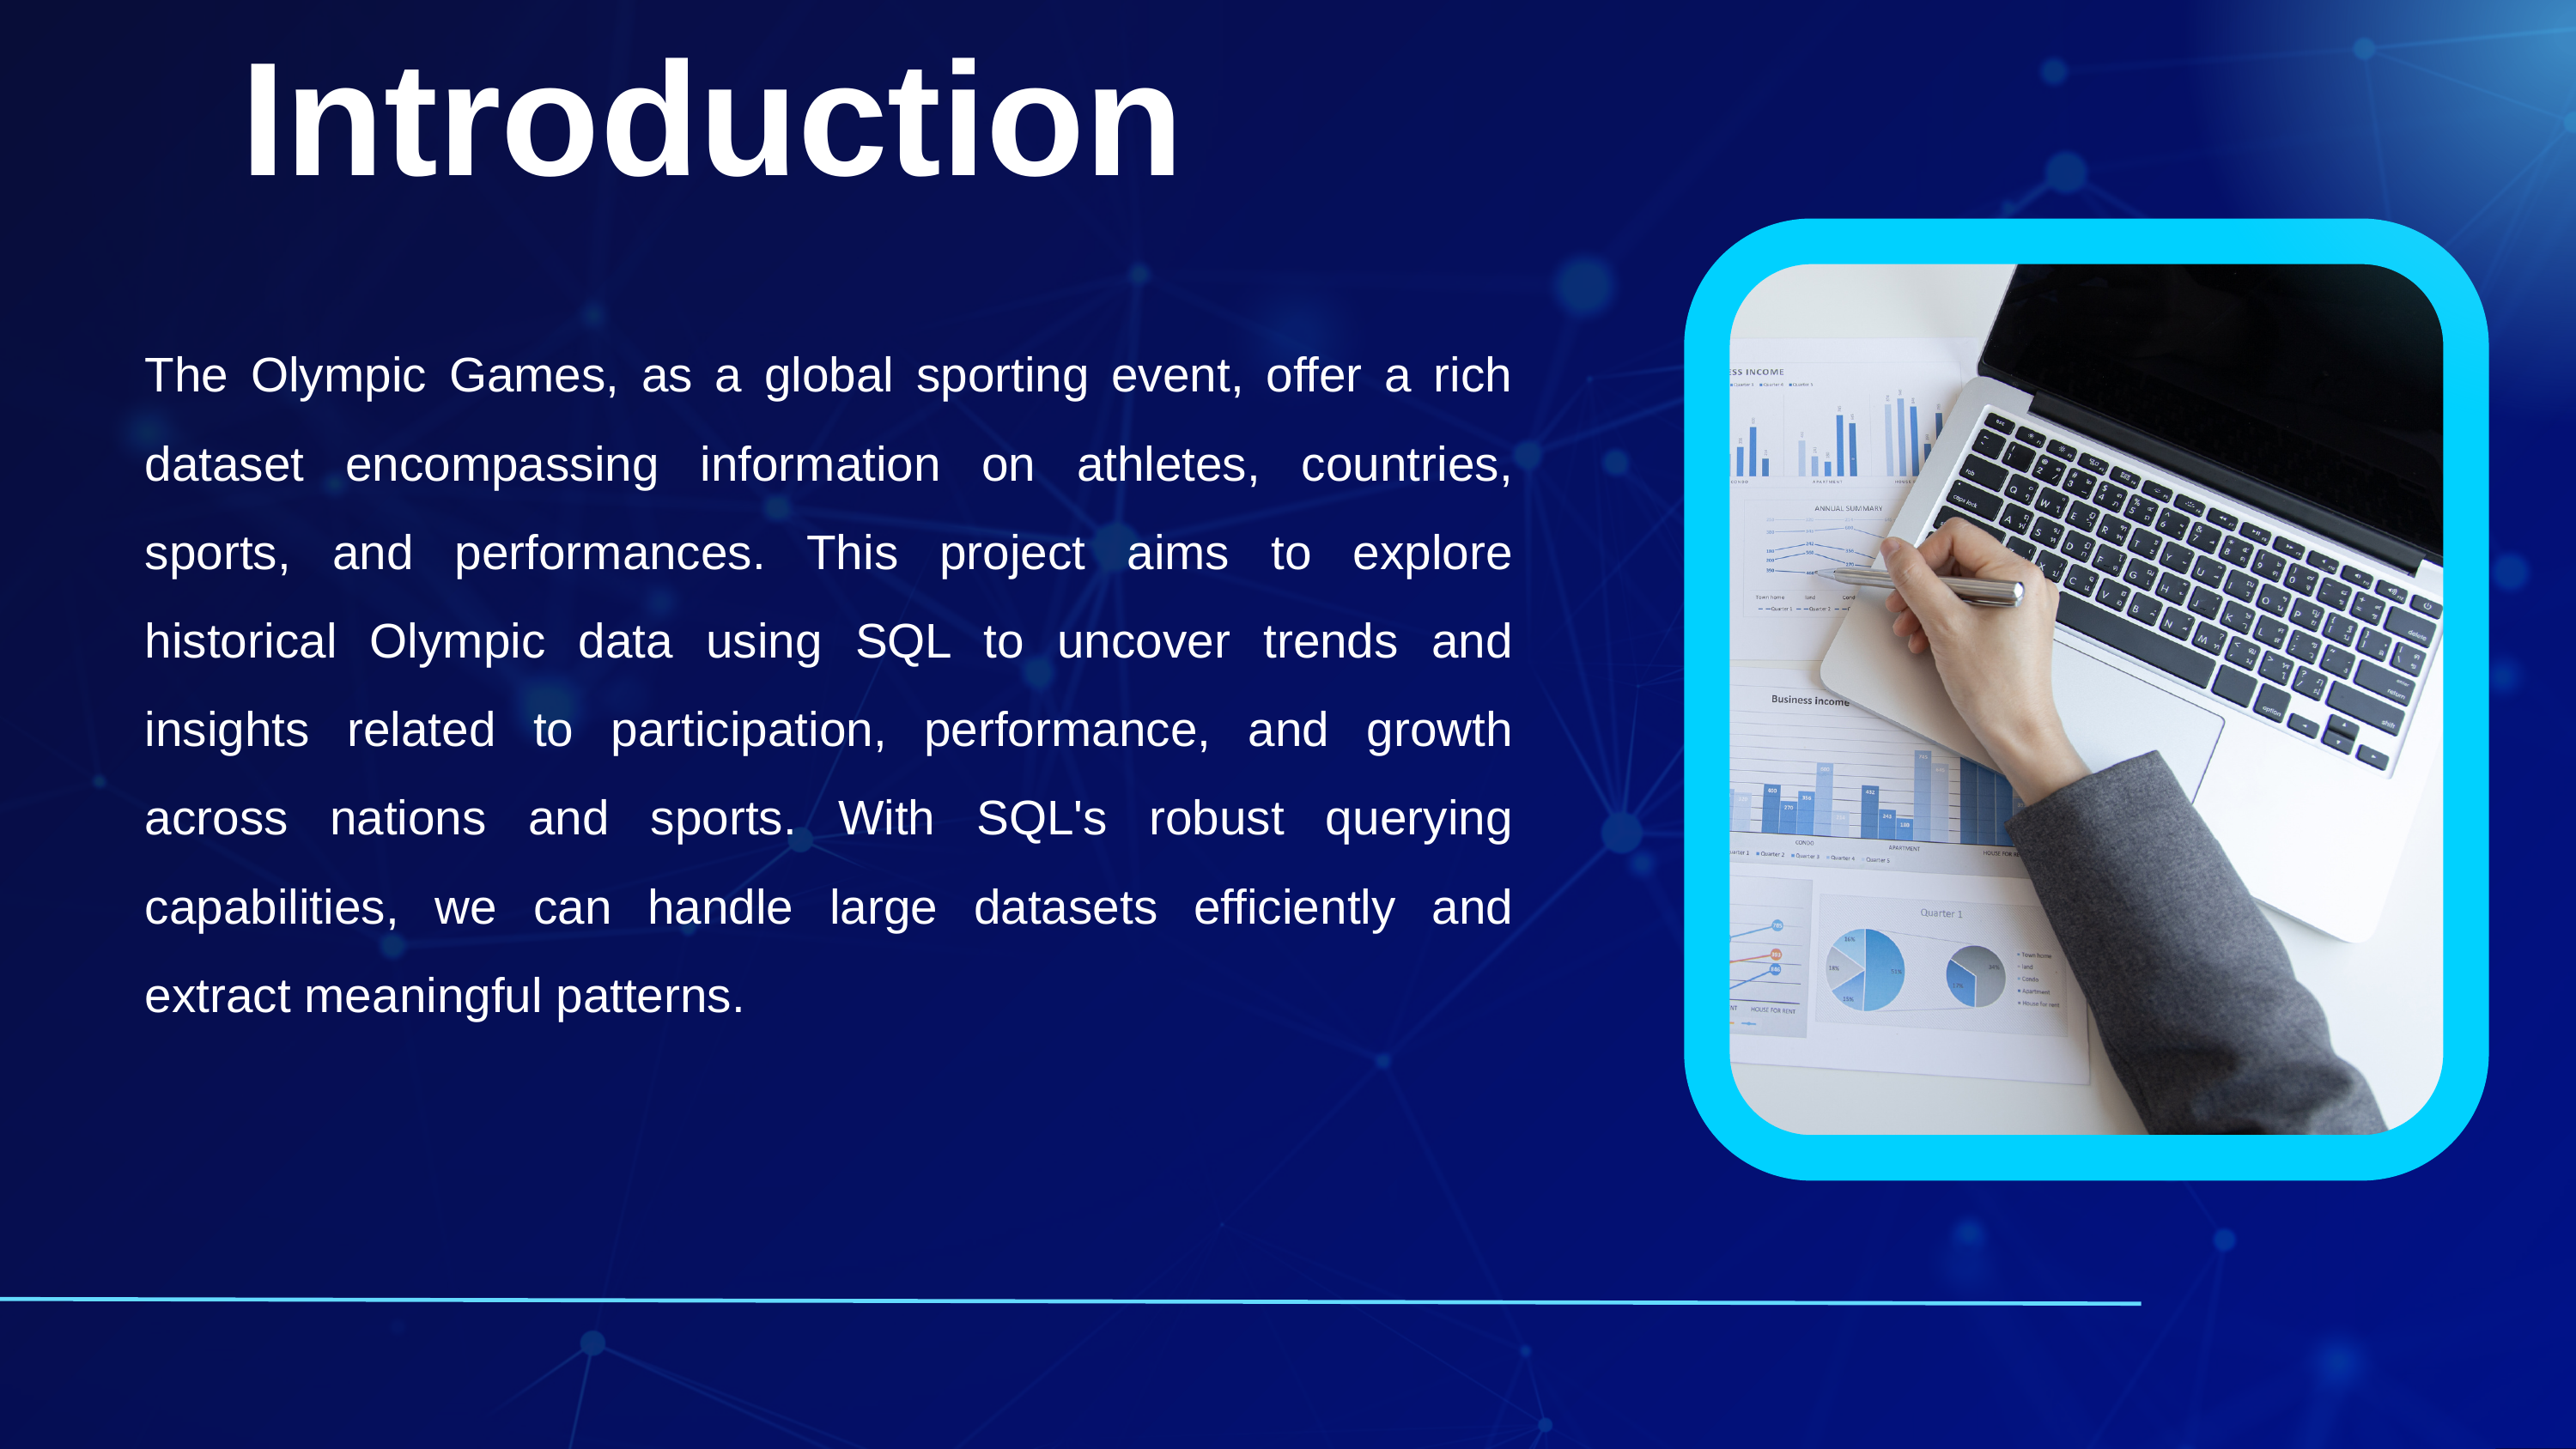

Introduction

The Olympic Games, as a global sporting event, offer a rich dataset encompassing information on athletes, countries, sports, and performances. This project aims to explore historical Olympic data using SQL to uncover trends and insights related to participation, performance, and growth across nations and sports. With SQL's robust querying capabilities, we can handle large datasets efficiently and extract meaningful patterns.